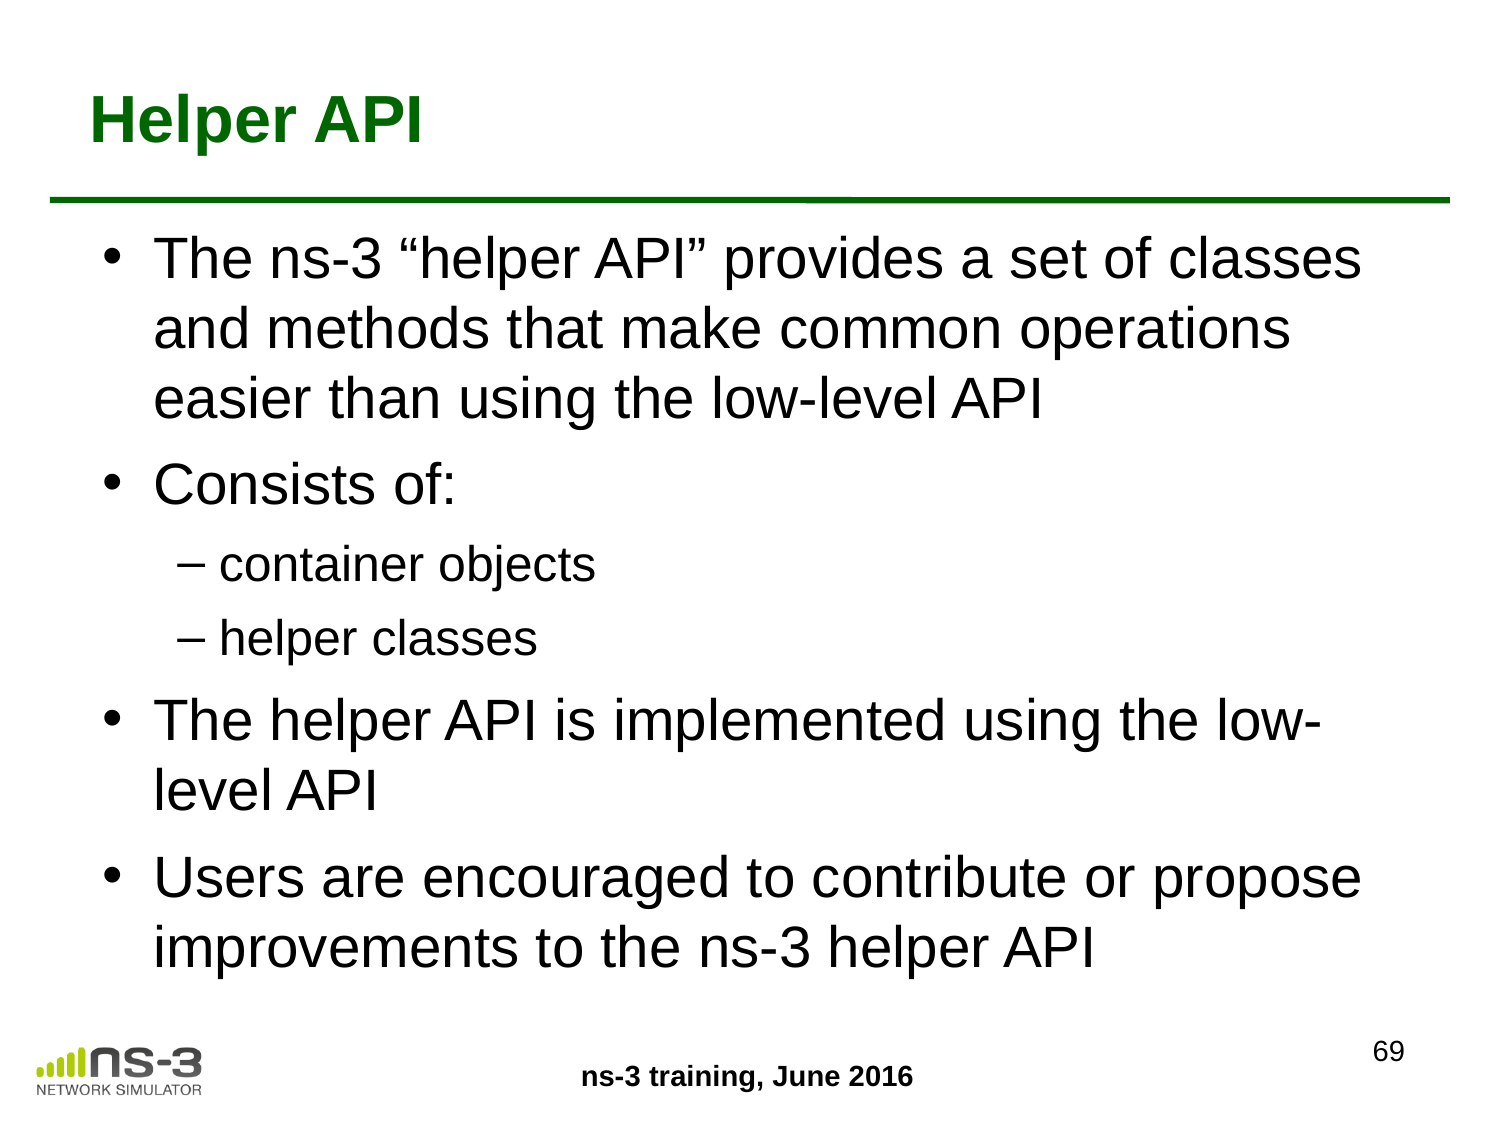

# Helper API
The ns-3 “helper API” provides a set of classes and methods that make common operations easier than using the low-level API
Consists of:
container objects
helper classes
The helper API is implemented using the low-level API
Users are encouraged to contribute or propose improvements to the ns-3 helper API
69
ns-3 training, June 2016